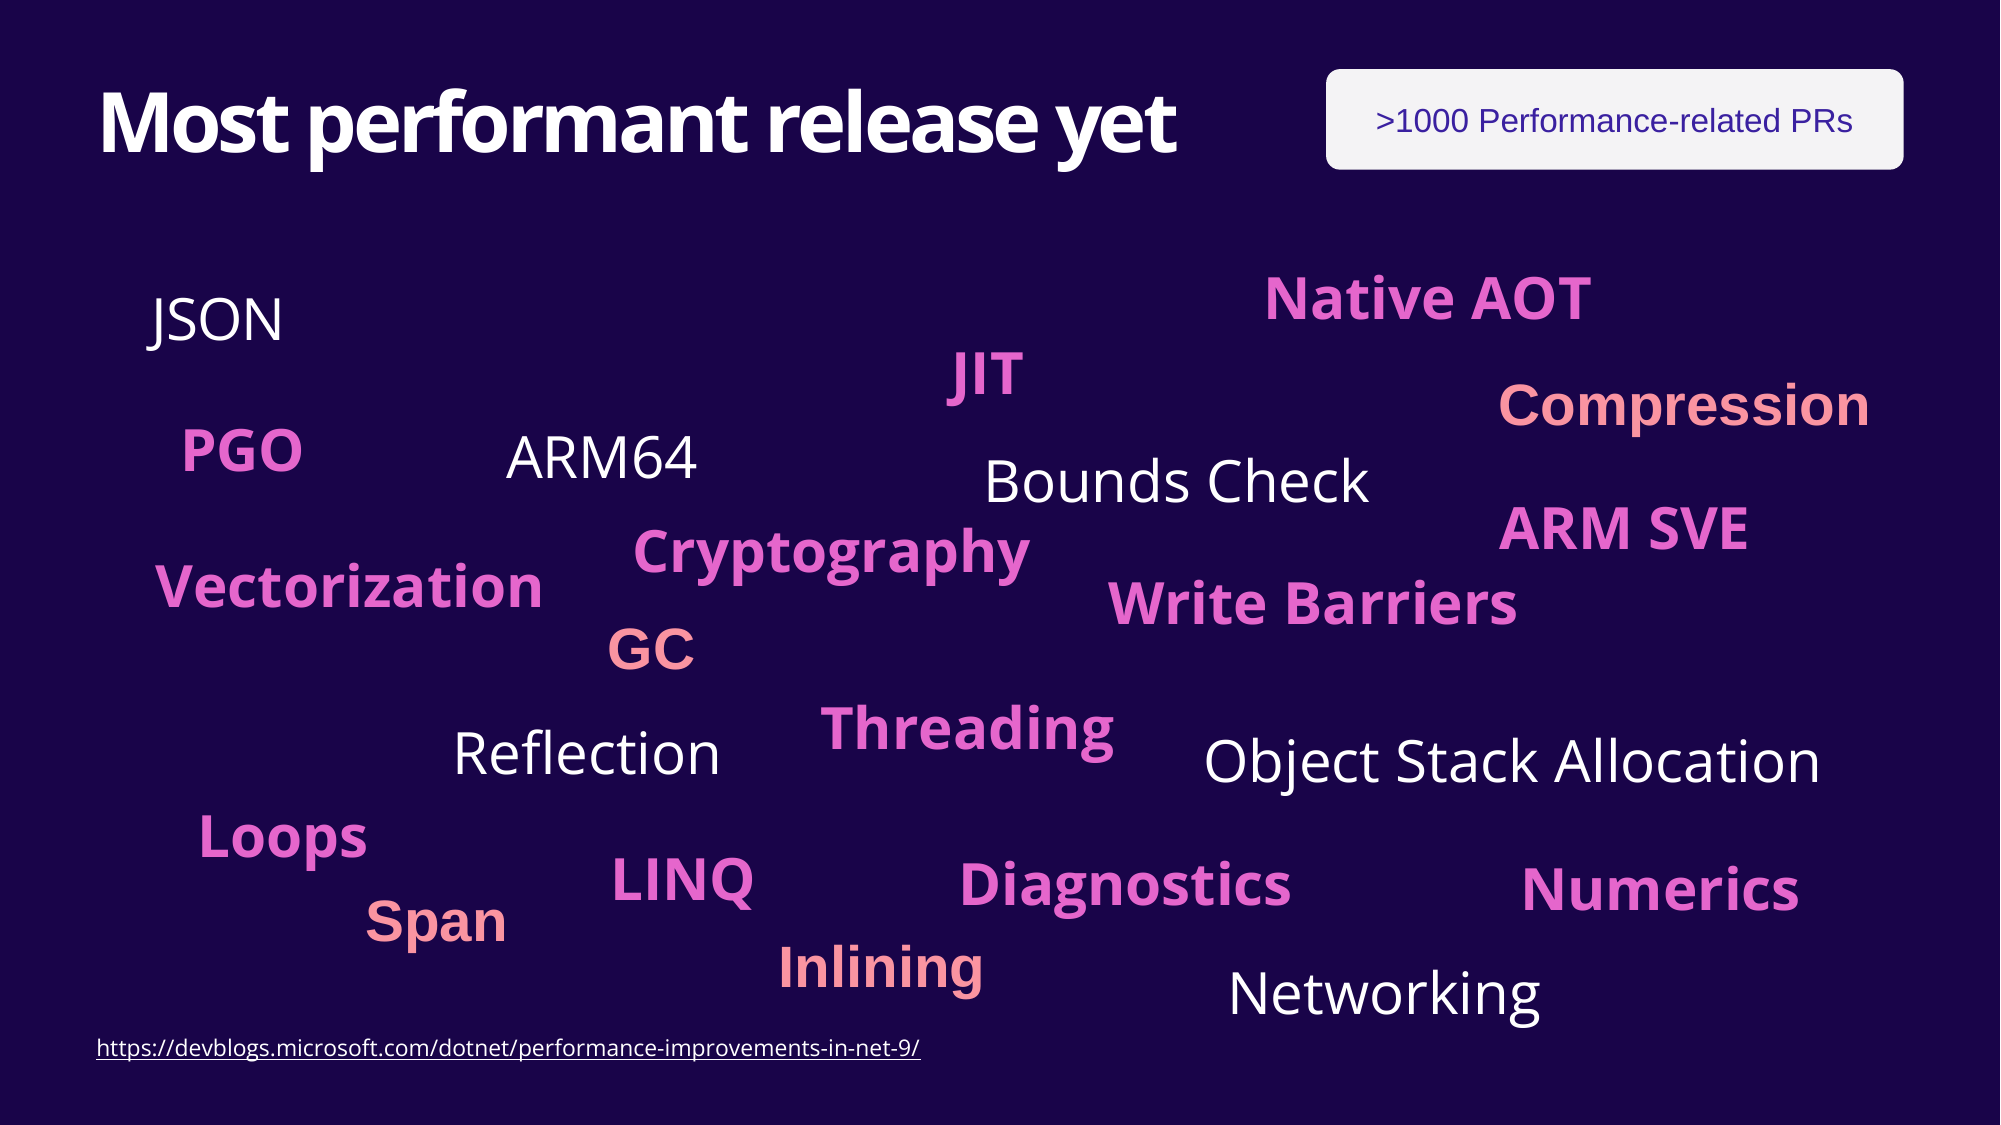

# Most performant release yet
>1000 Performance-related PRs
Native AOT
JSON
JIT
Compression
PGO
ARM64
Bounds Check
ARM SVE
Cryptography
Vectorization
Write Barriers
GC
Threading
Reflection
Object Stack Allocation
Loops
LINQ
Diagnostics
Numerics
Span
Inlining
Networking
https://devblogs.microsoft.com/dotnet/performance-improvements-in-net-9/